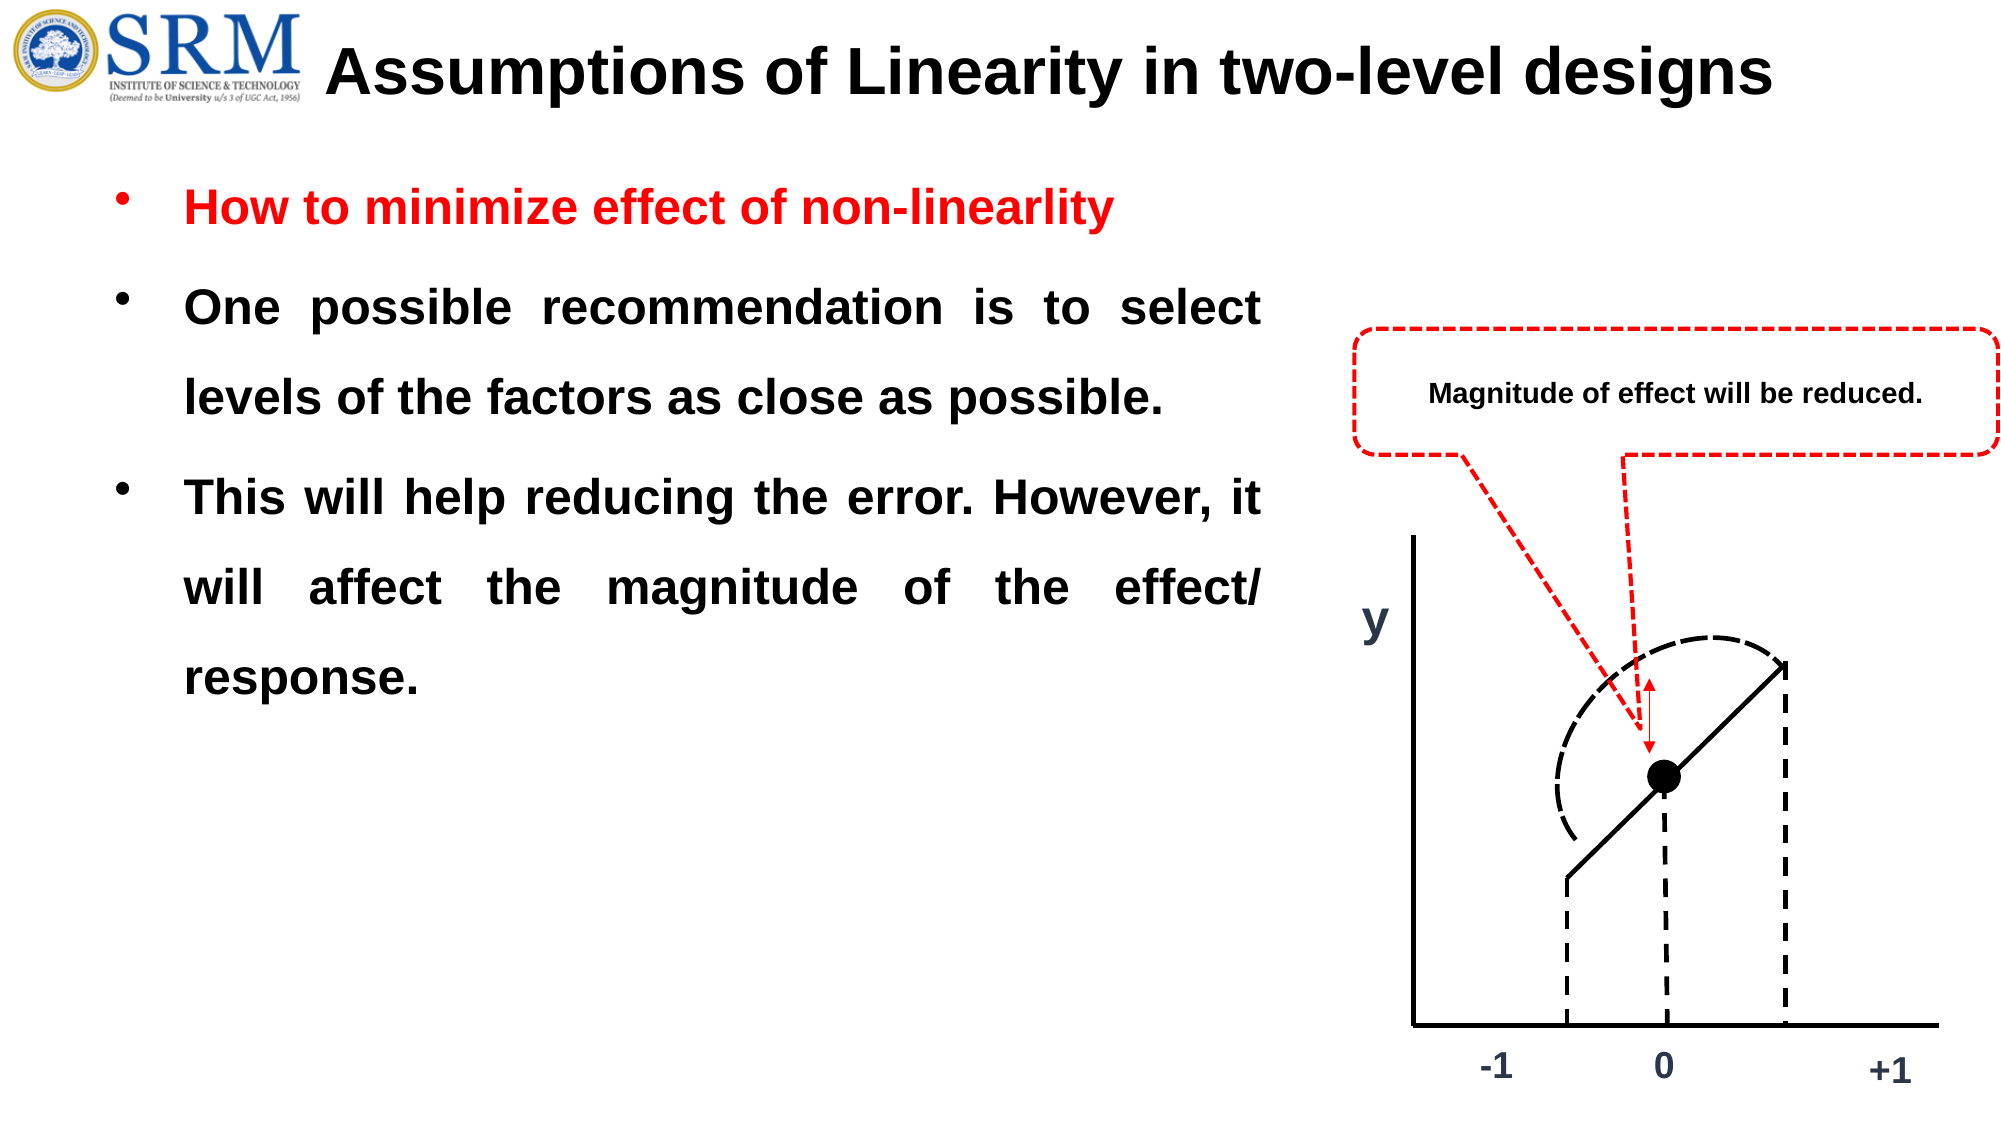

# Assumptions of Linearity in two-level designs
How to minimize effect of non-linearlity
One possible recommendation is to select levels of the factors as close as possible.
This will help reducing the error. However, it will affect the magnitude of the effect/ response.
Magnitude of effect will be reduced.
y

-1
0
+1